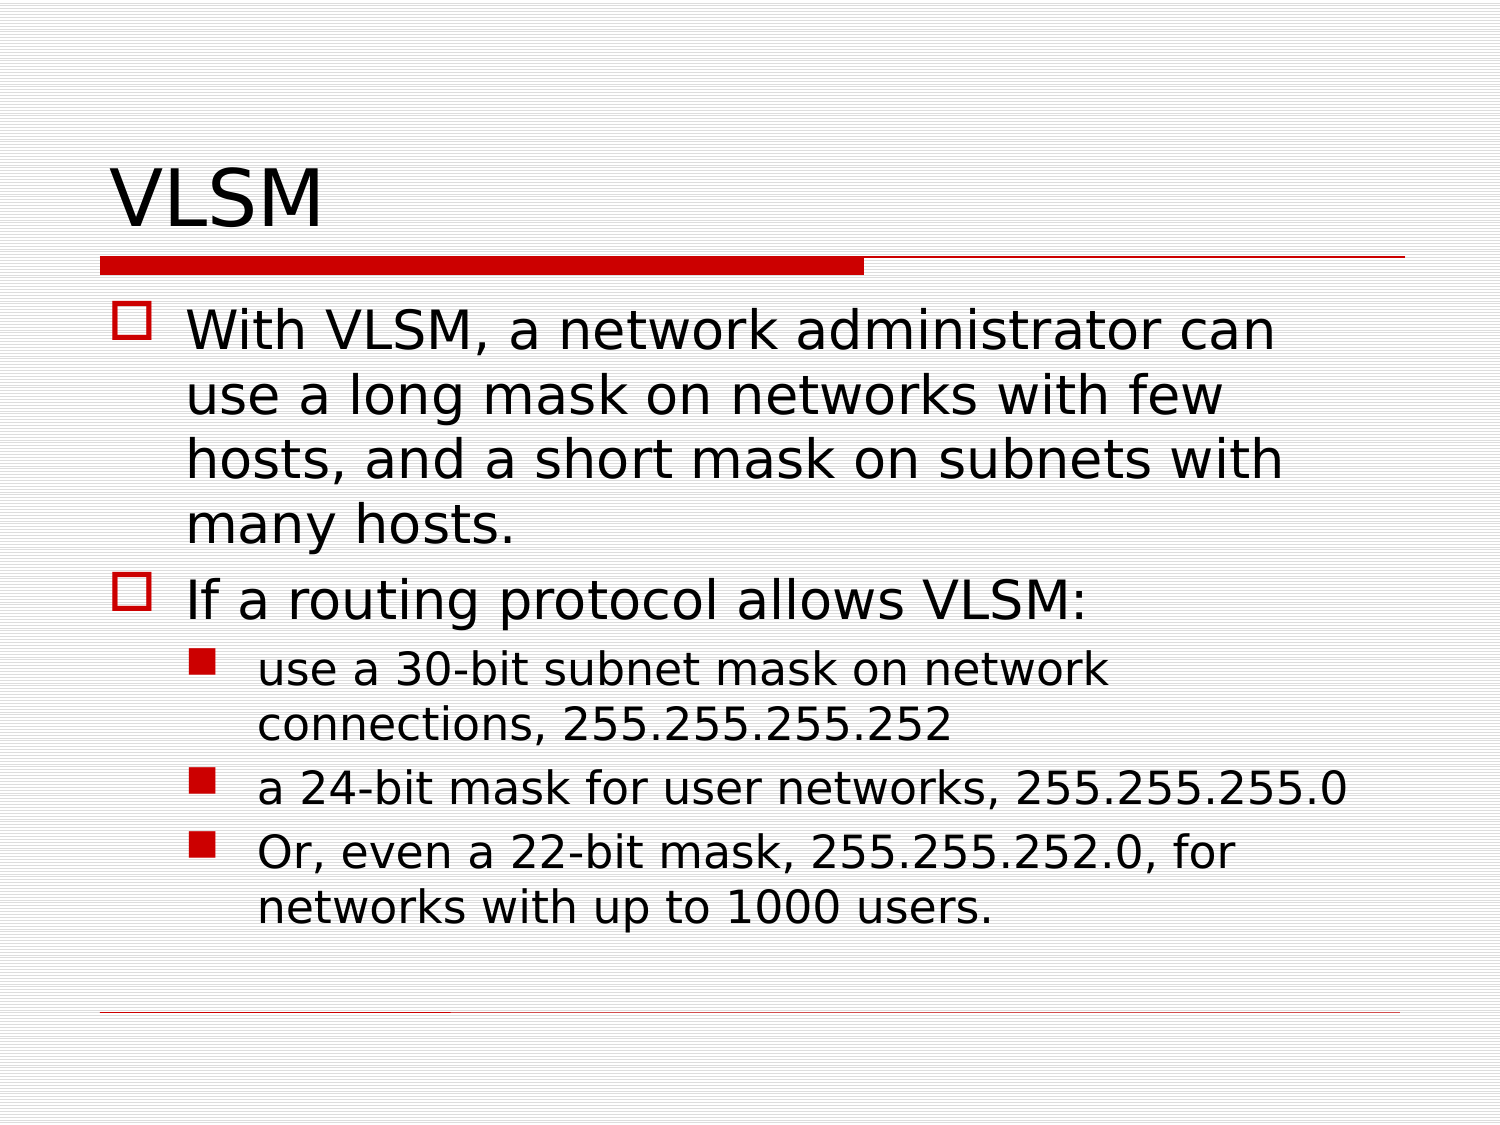

# VLSM
With VLSM, a network administrator can use a long mask on networks with few hosts, and a short mask on subnets with many hosts.
If a routing protocol allows VLSM:
use a 30-bit subnet mask on network connections, 255.255.255.252
a 24-bit mask for user networks, 255.255.255.0
Or, even a 22-bit mask, 255.255.252.0, for networks with up to 1000 users.